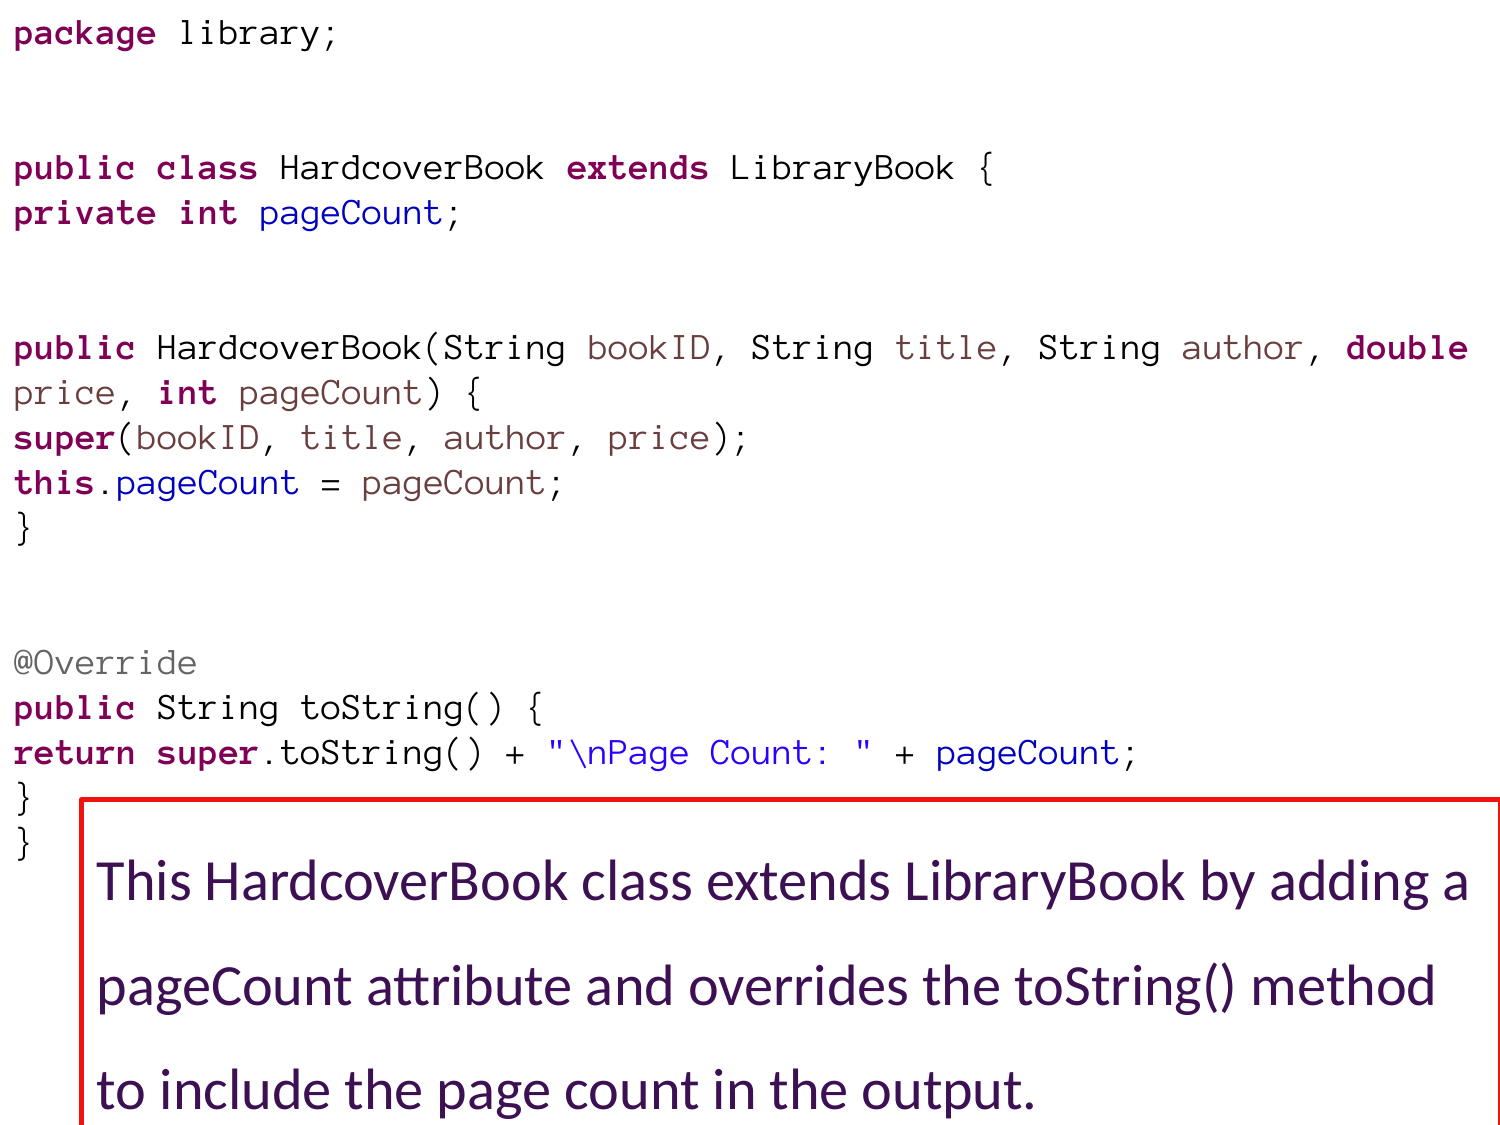

package library;

public class HardcoverBook extends LibraryBook {
private int pageCount;

public HardcoverBook(String bookID, String title, String author, double price, int pageCount) {
super(bookID, title, author, price);
this.pageCount = pageCount;
}

@Override
public String toString() {
return super.toString() + "\nPage Count: " + pageCount;
}
}

This HardcoverBook class extends LibraryBook by adding a pageCount attribute and overrides the toString() method to include the page count in the output.
33
33